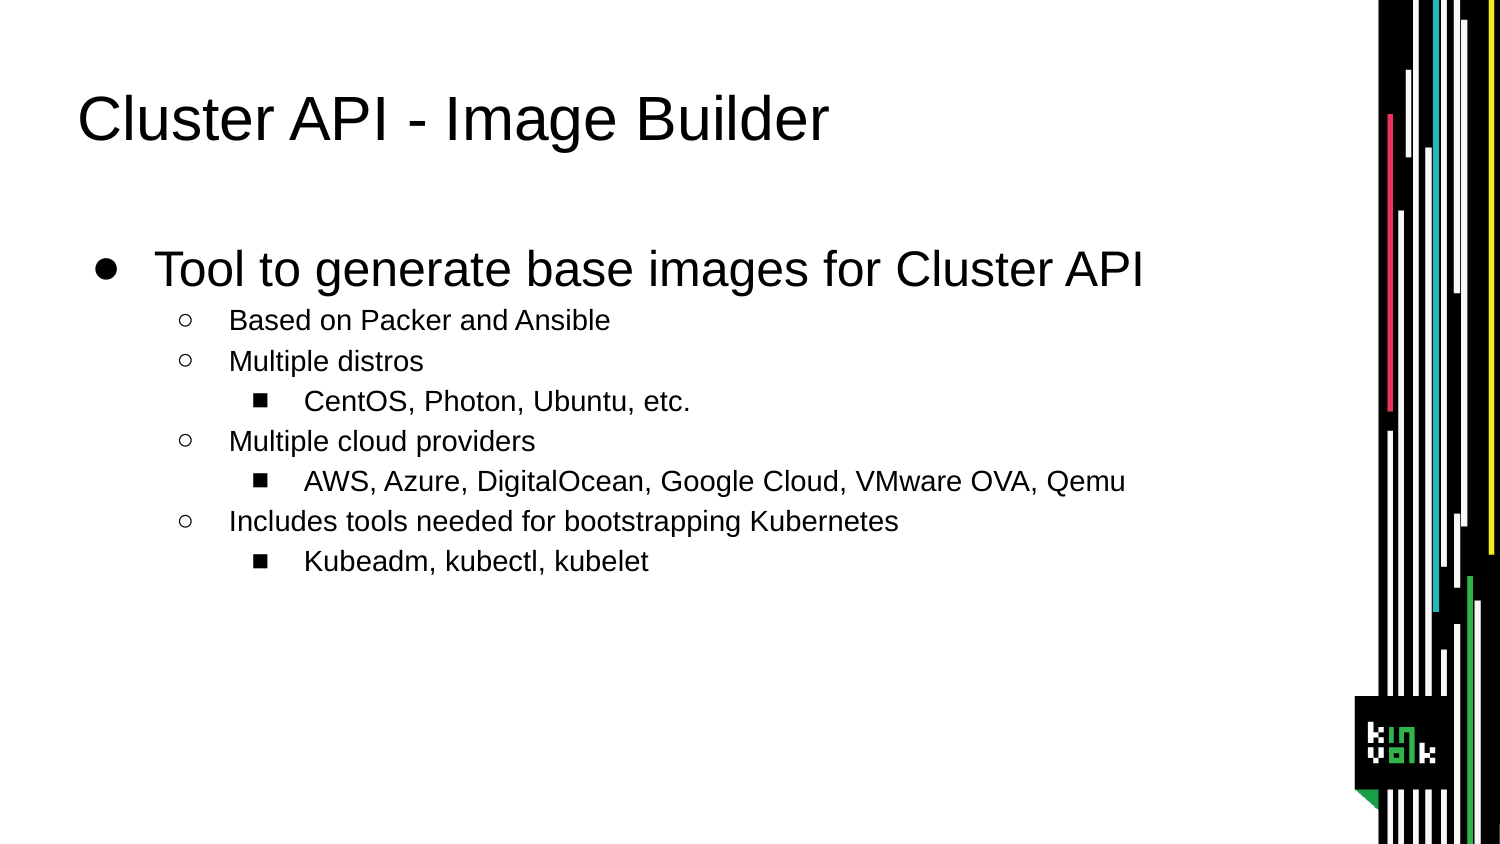

# Cluster API - Image Builder
Tool to generate base images for Cluster API
Based on Packer and Ansible
Multiple distros
CentOS, Photon, Ubuntu, etc.
Multiple cloud providers
AWS, Azure, DigitalOcean, Google Cloud, VMware OVA, Qemu
Includes tools needed for bootstrapping Kubernetes
Kubeadm, kubectl, kubelet